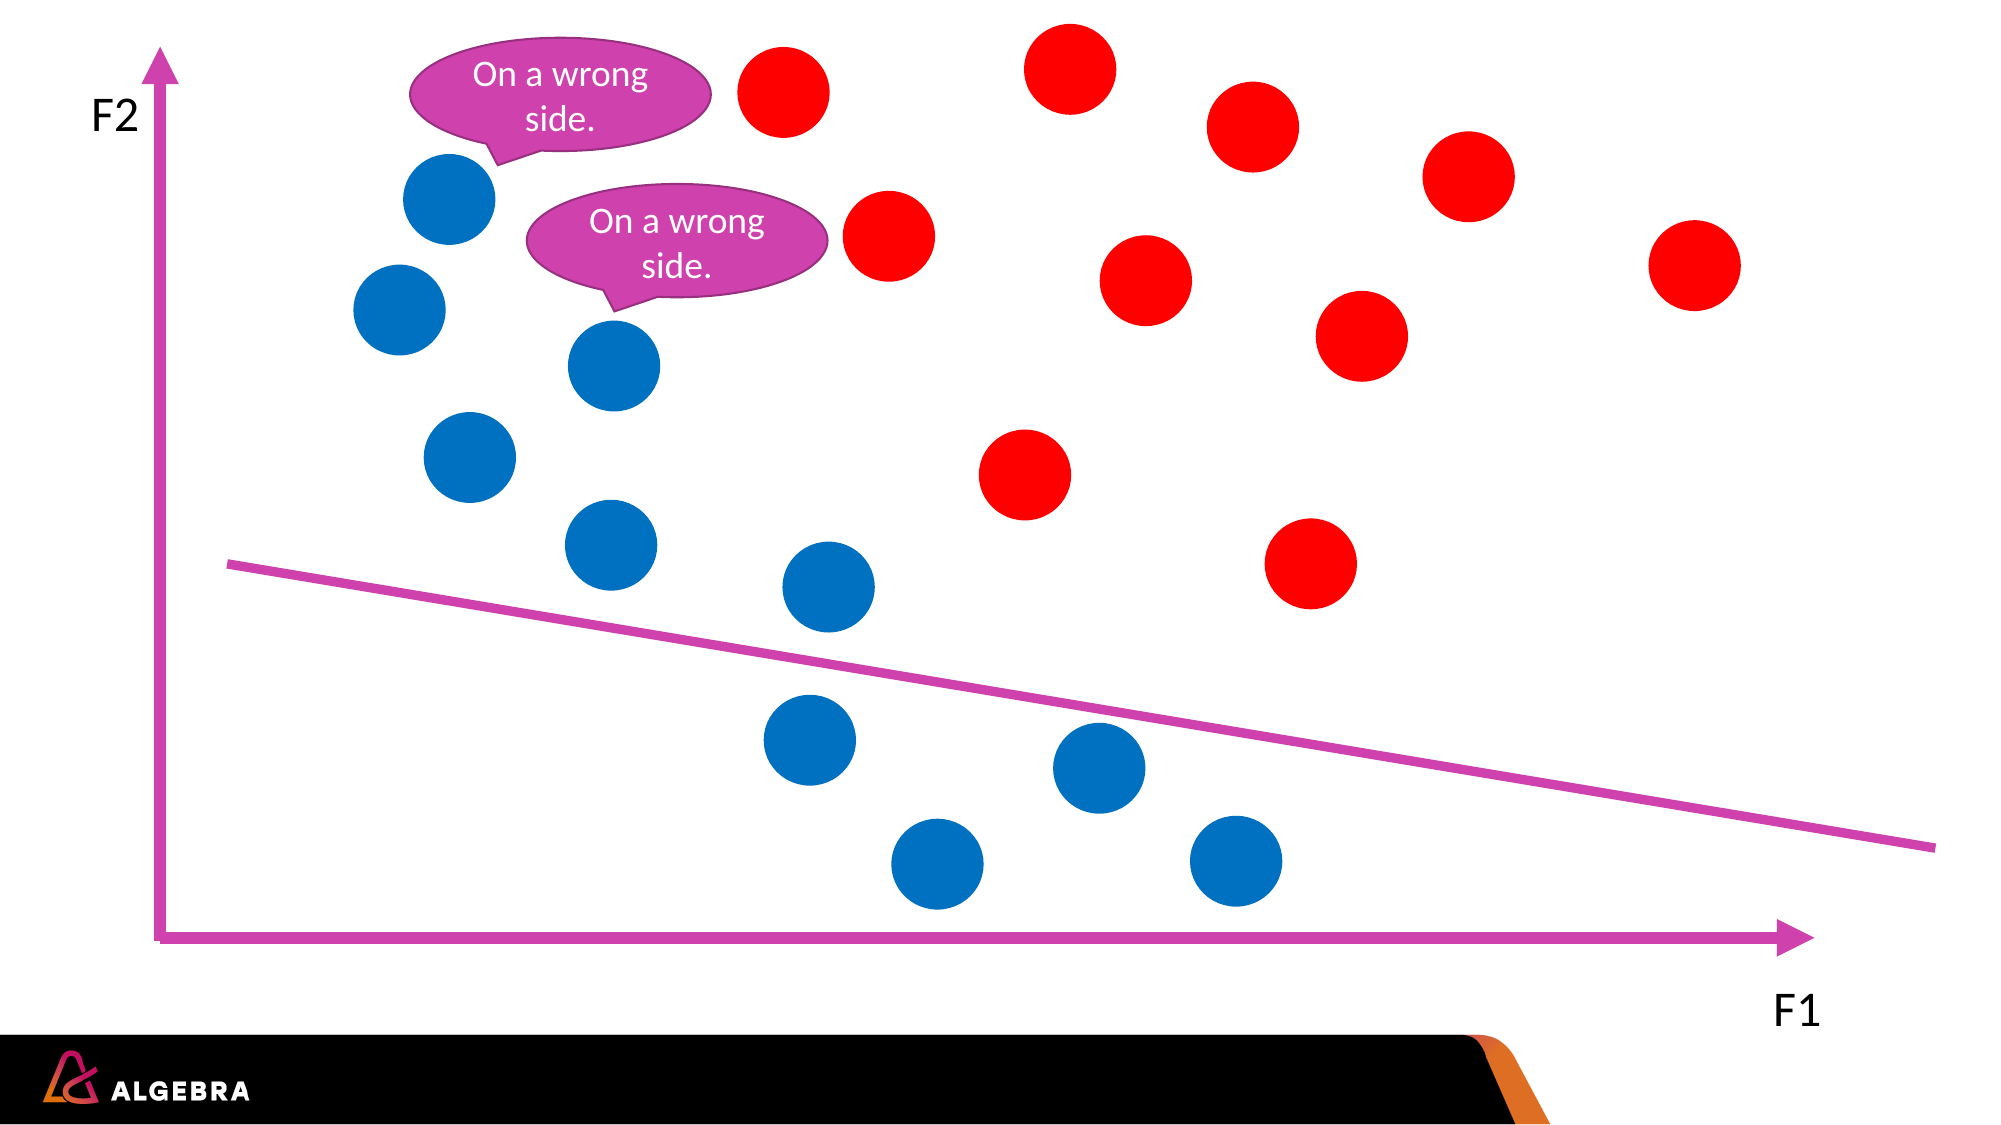

On a wrong side.

F2

On a wrong side.

F1